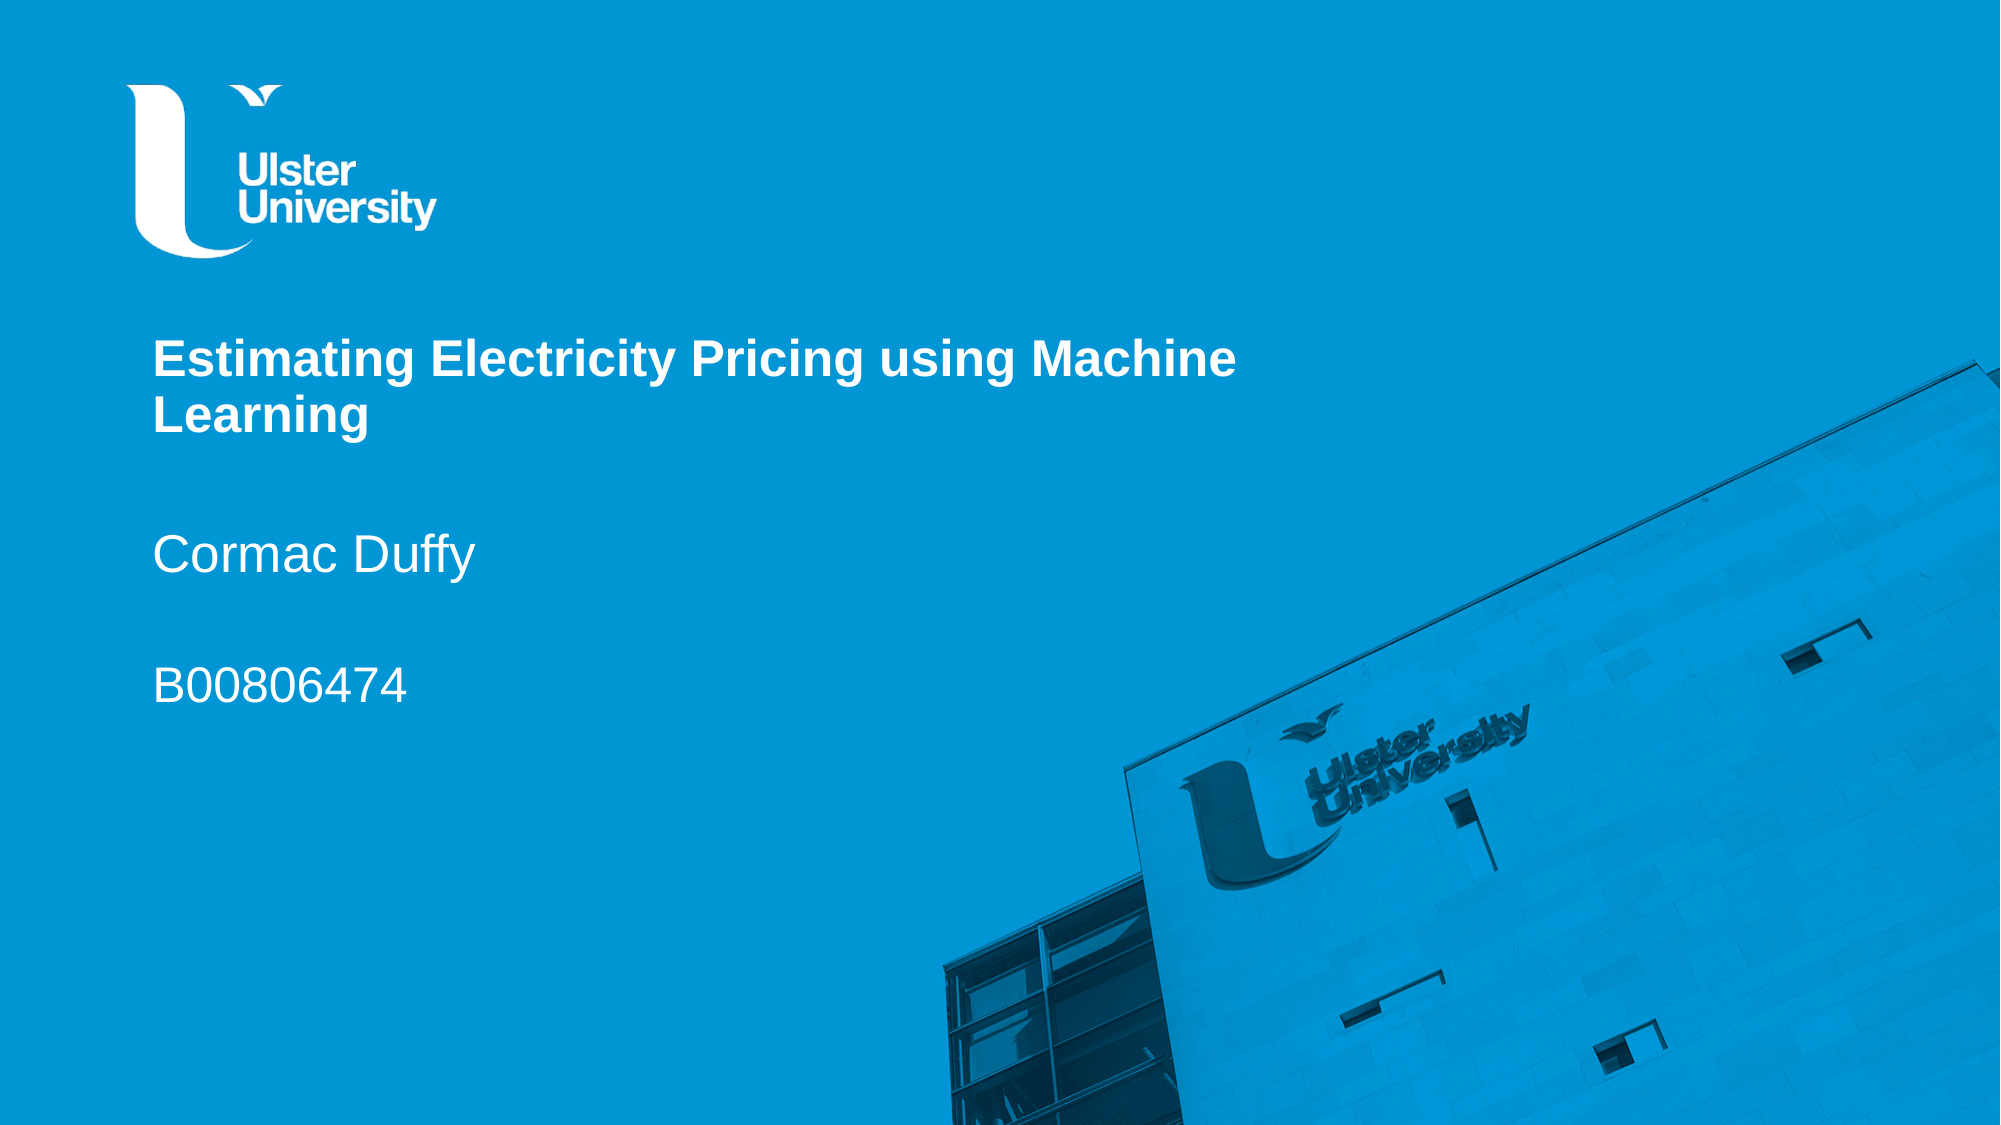

# Estimating Electricity Pricing using Machine Learning
Cormac Duffy
B00806474